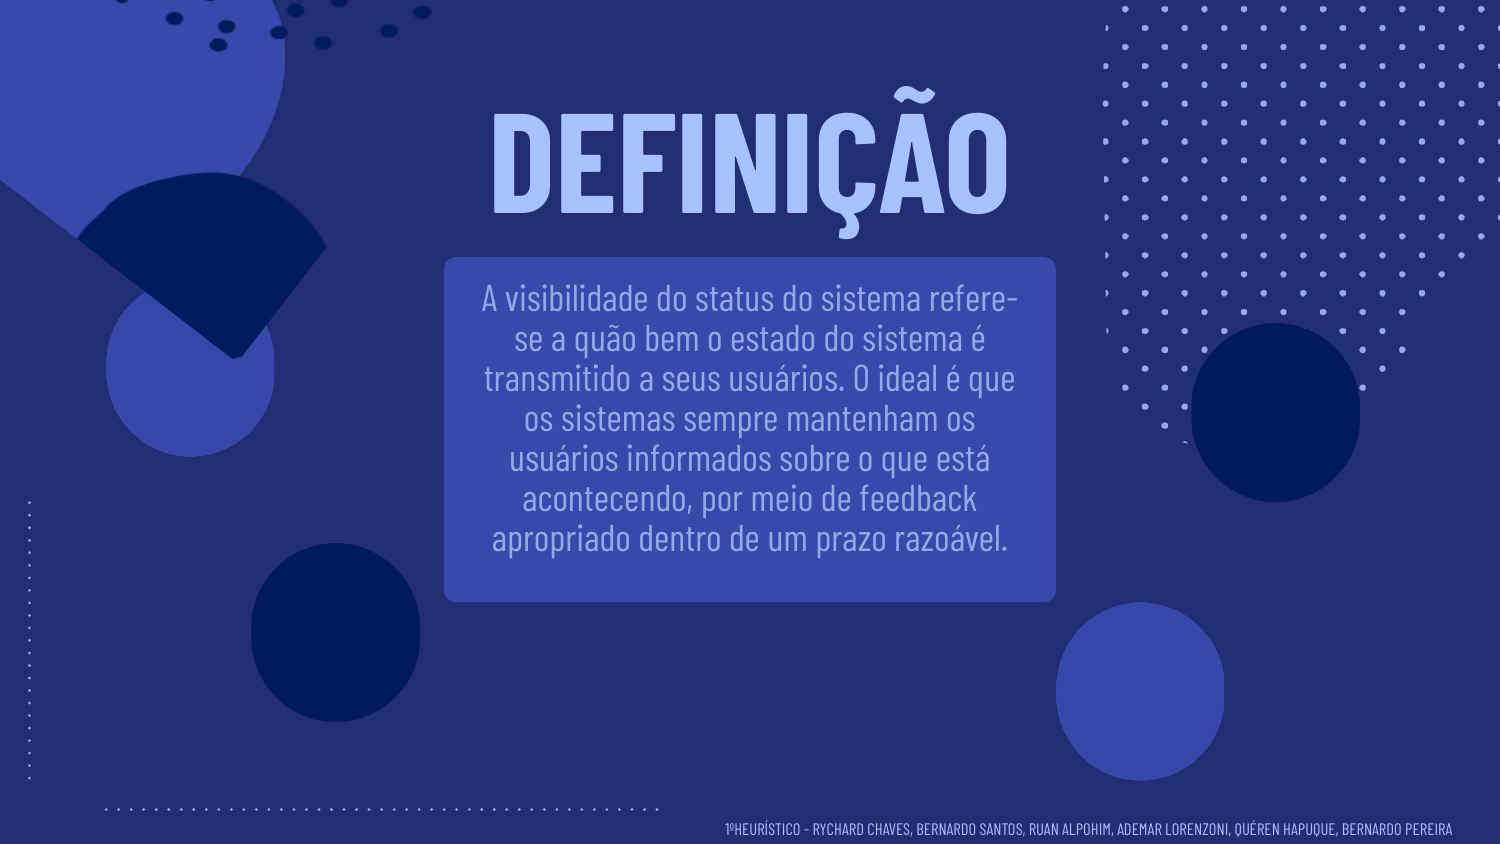

DEFINIÇÃO

A visibilidade do status do sistema refere-se a quão bem o estado do sistema é transmitido a seus usuários. O ideal é que os sistemas sempre mantenham os usuários informados sobre o que está acontecendo, por meio de feedback apropriado dentro de um prazo razoável.

 1ºHEURÍSTICO - RYCHARD CHAVES, BERNARDO SANTOS, RUAN ALPOHIM, ADEMAR LORENZONI, QUÉREN HAPUQUE, BERNARDO PEREIRA